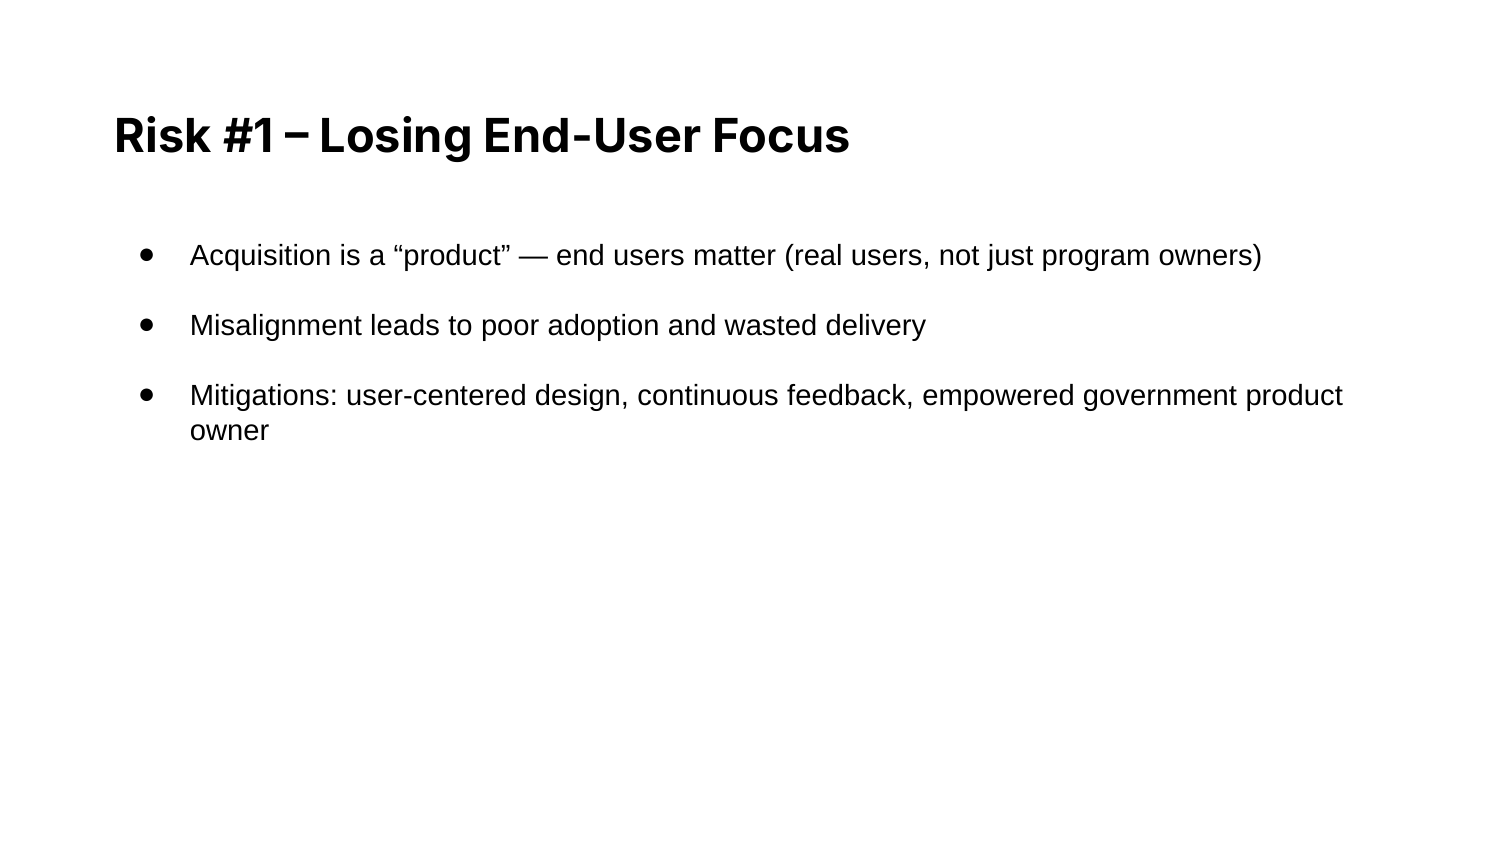

Risk #1 – Losing End-User Focus
Acquisition is a “product” — end users matter (real users, not just program owners)
Misalignment leads to poor adoption and wasted delivery
Mitigations: user-centered design, continuous feedback, empowered government product owner